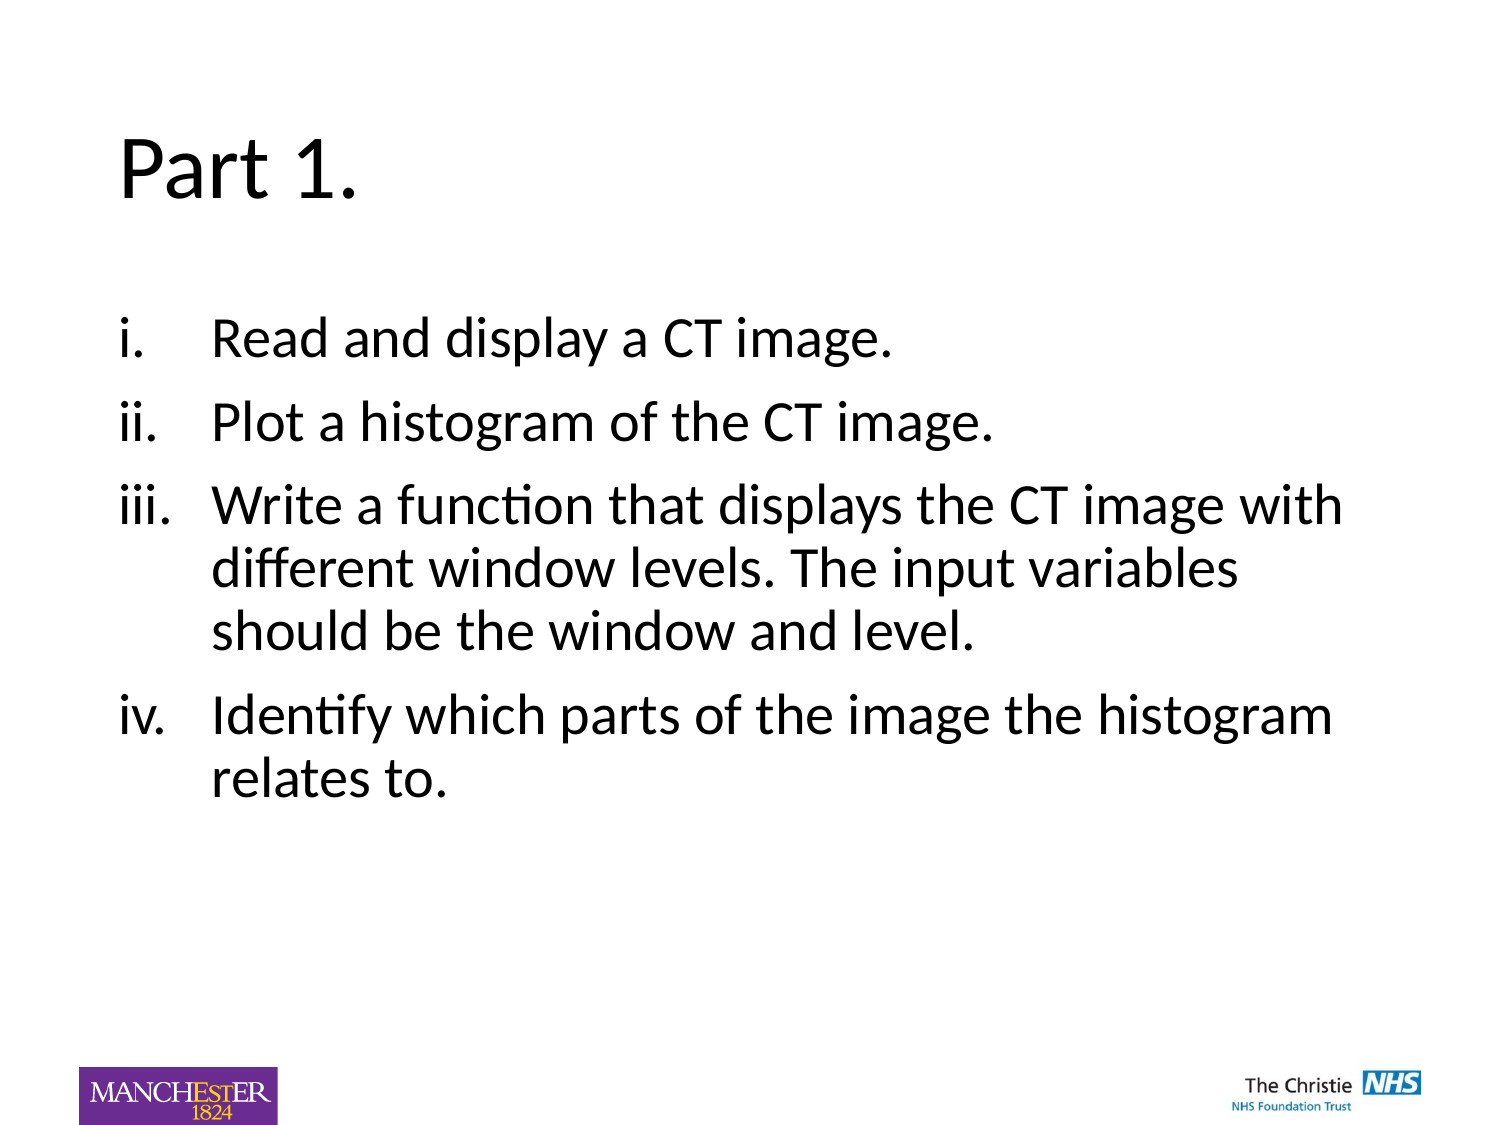

# Part 1.
Read and display a CT image.
Plot a histogram of the CT image.
Write a function that displays the CT image with different window levels. The input variables should be the window and level.
Identify which parts of the image the histogram relates to.